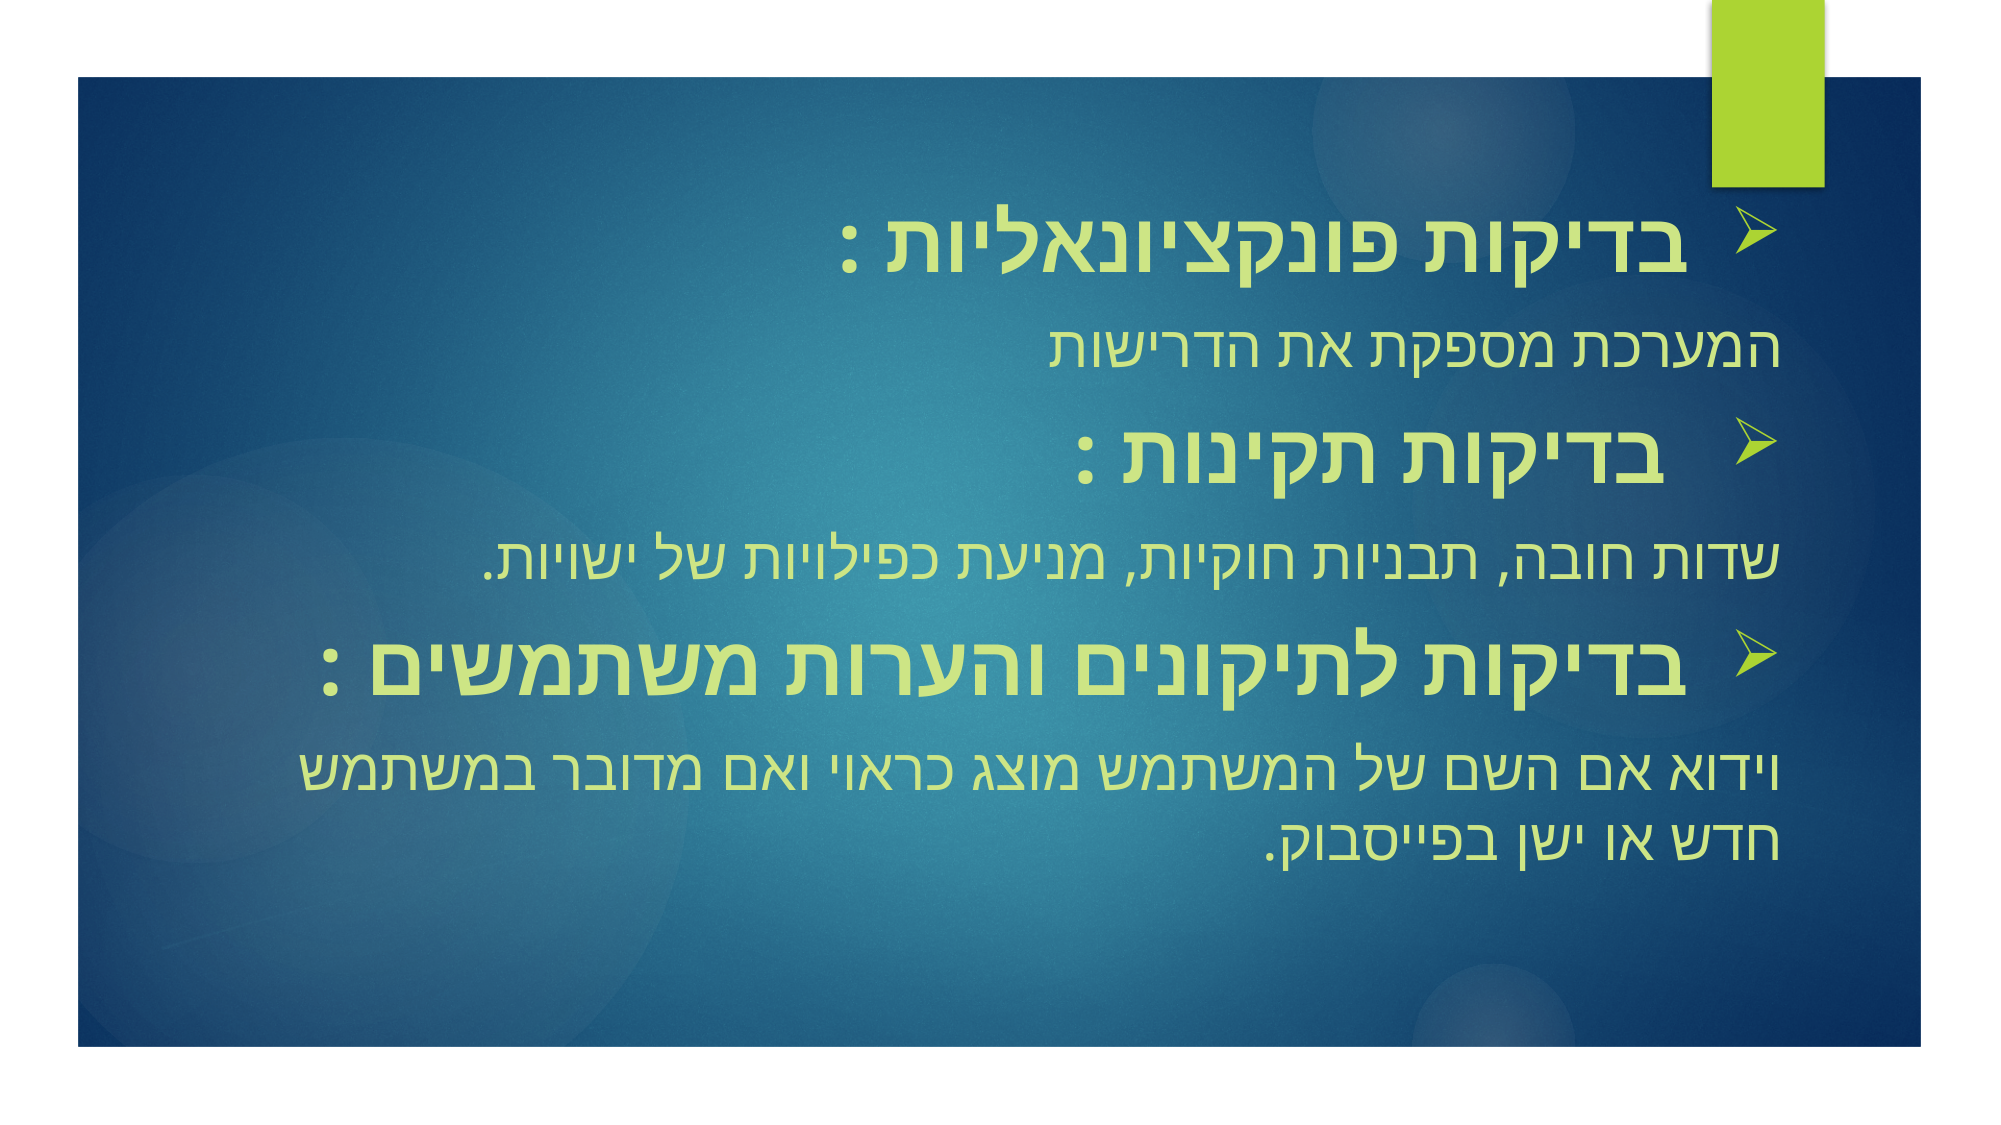

בדיקות פונקציונאליות :
המערכת מספקת את הדרישות
 בדיקות תקינות :
שדות חובה, תבניות חוקיות, מניעת כפילויות של ישויות.
בדיקות לתיקונים והערות משתמשים :
וידוא אם השם של המשתמש מוצג כראוי ואם מדובר במשתמש חדש או ישן בפייסבוק.